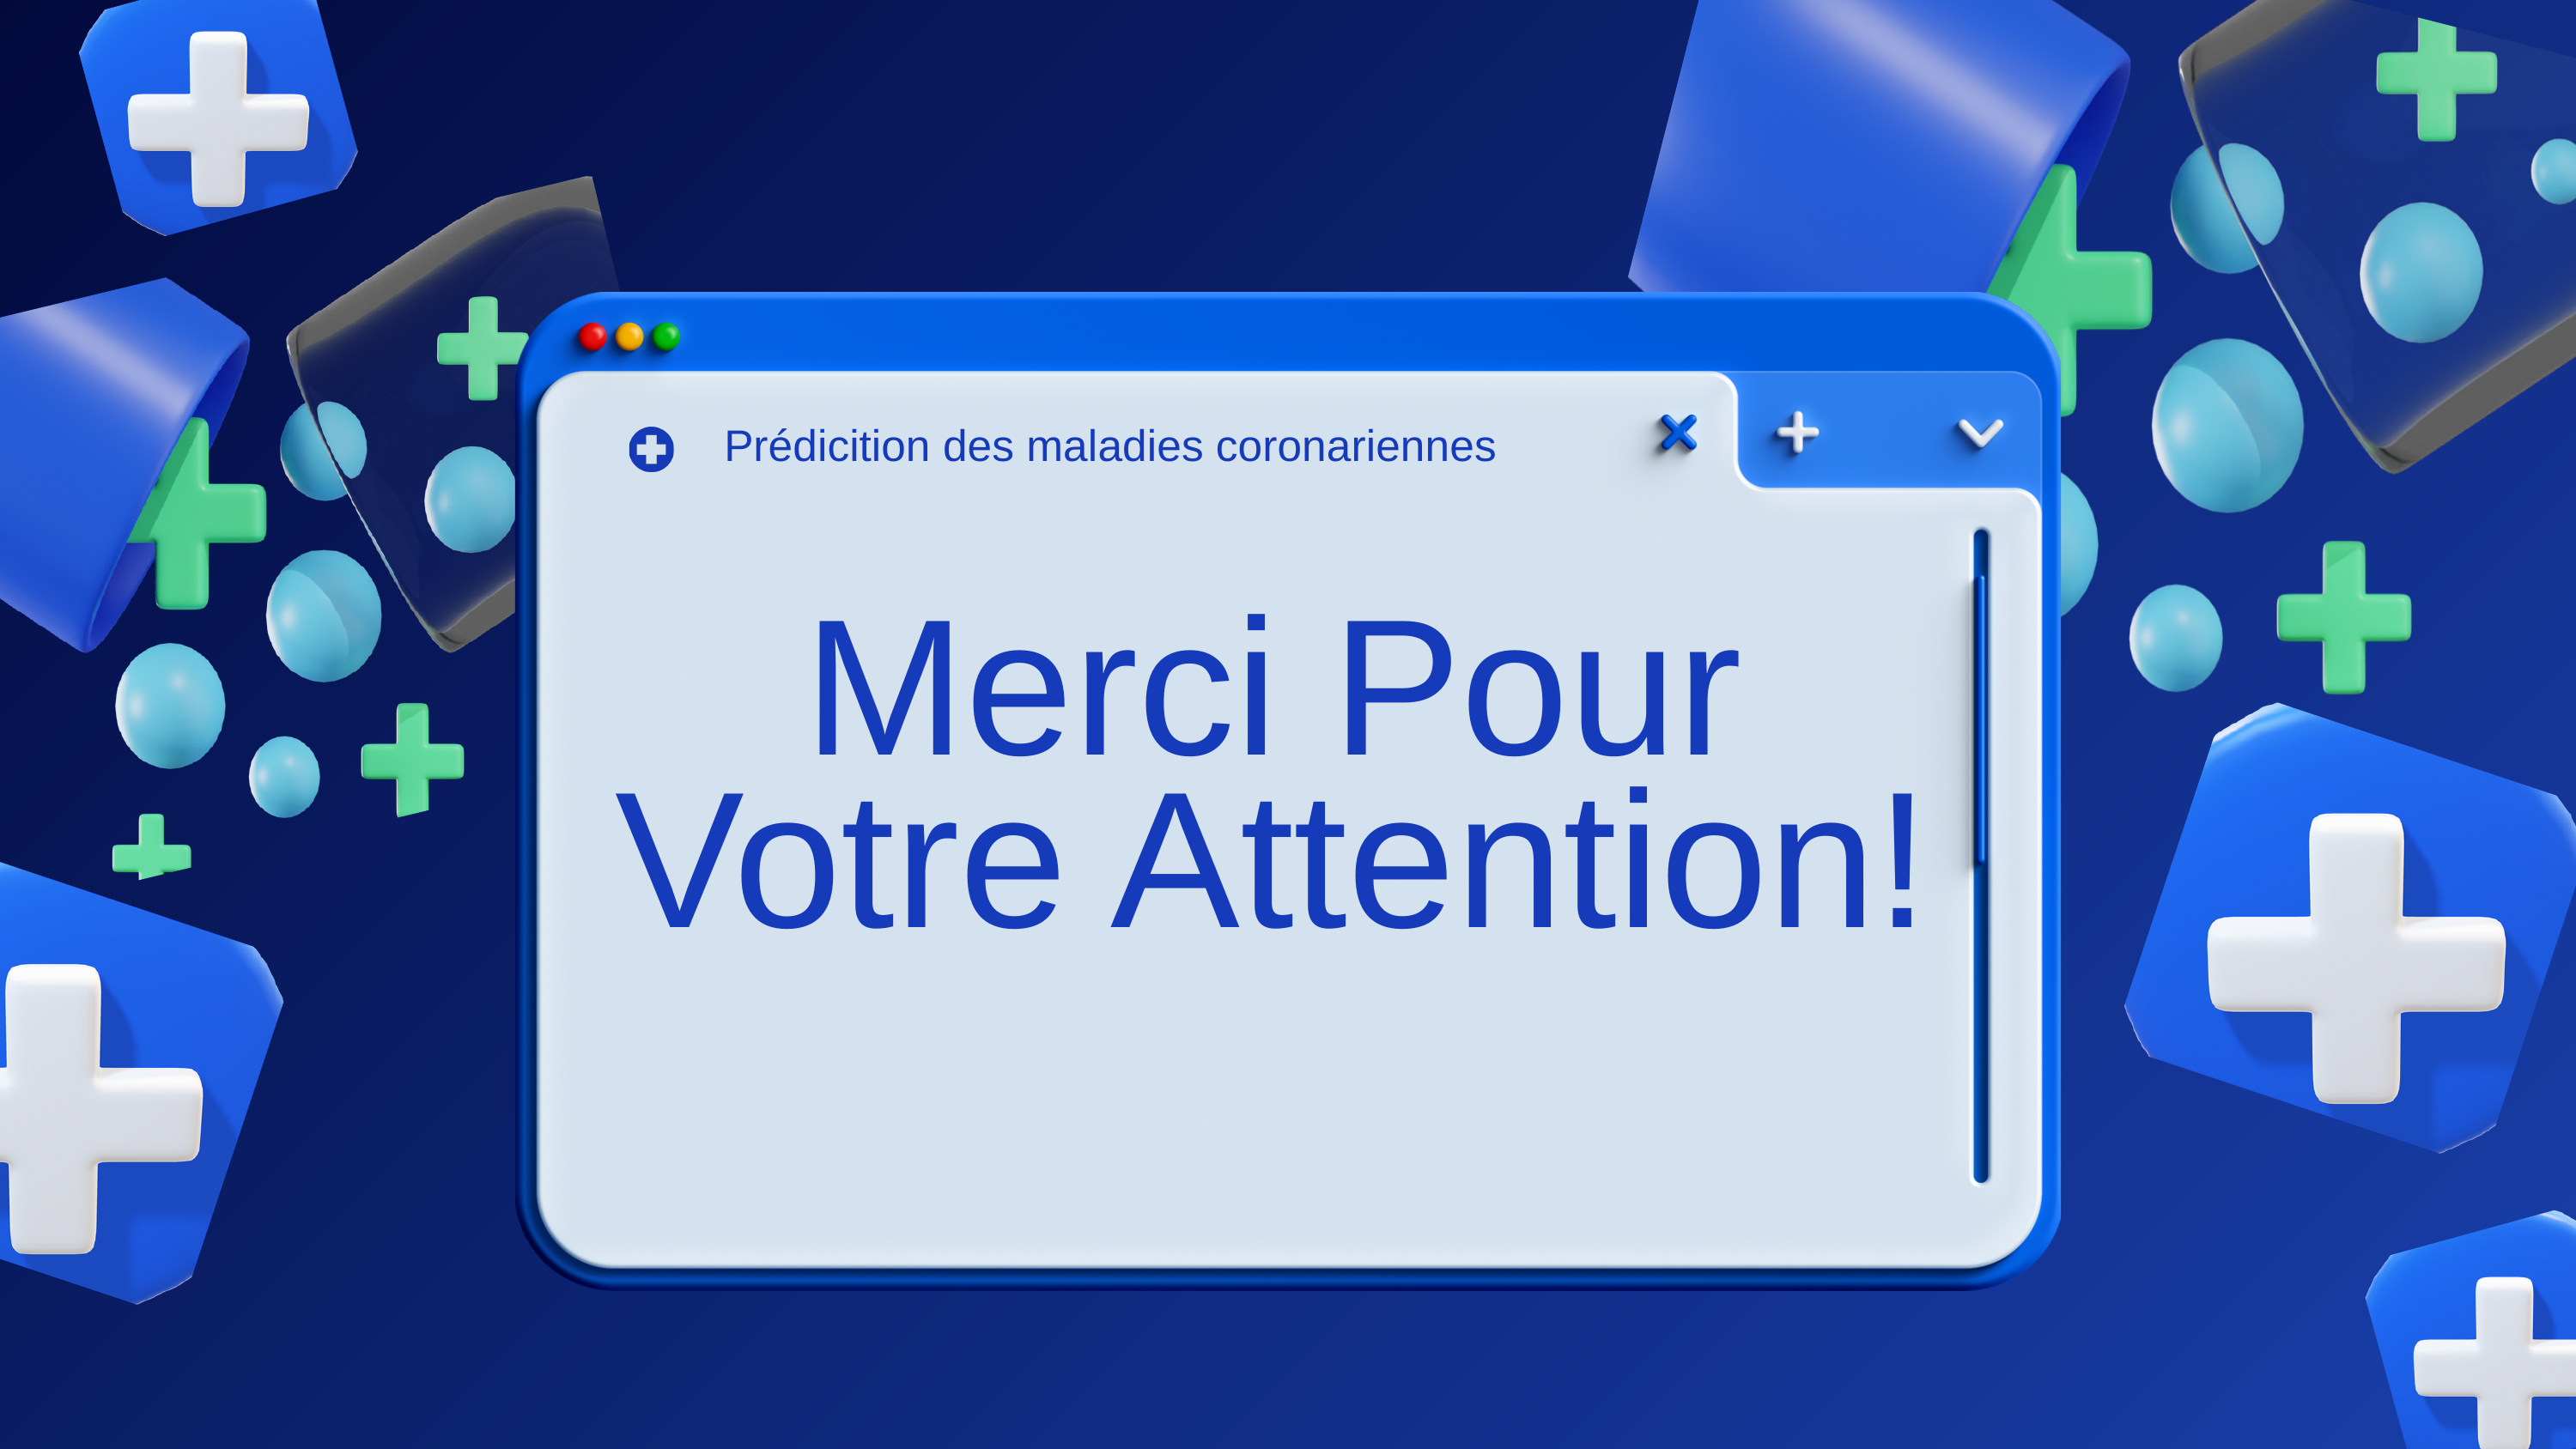

Prédicition des maladies coronariennes
Merci Pour Votre Attention!